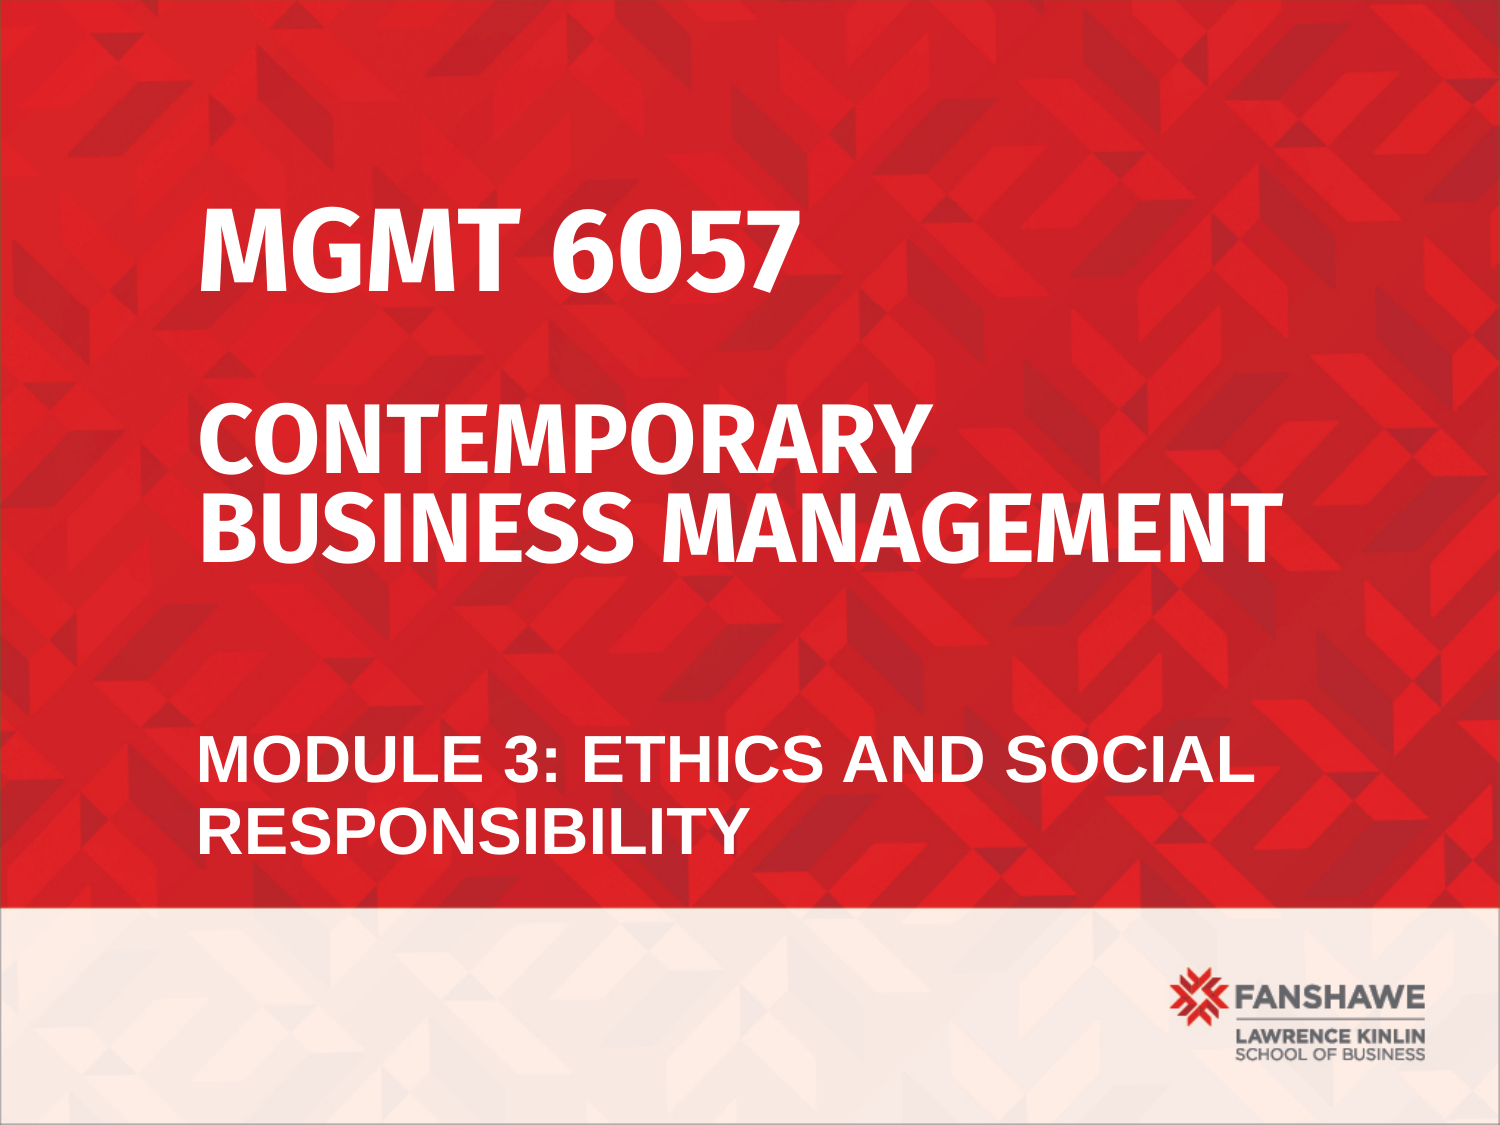

# MGMT 6057 contemporary business management
Module 3: Ethics and social responsibility